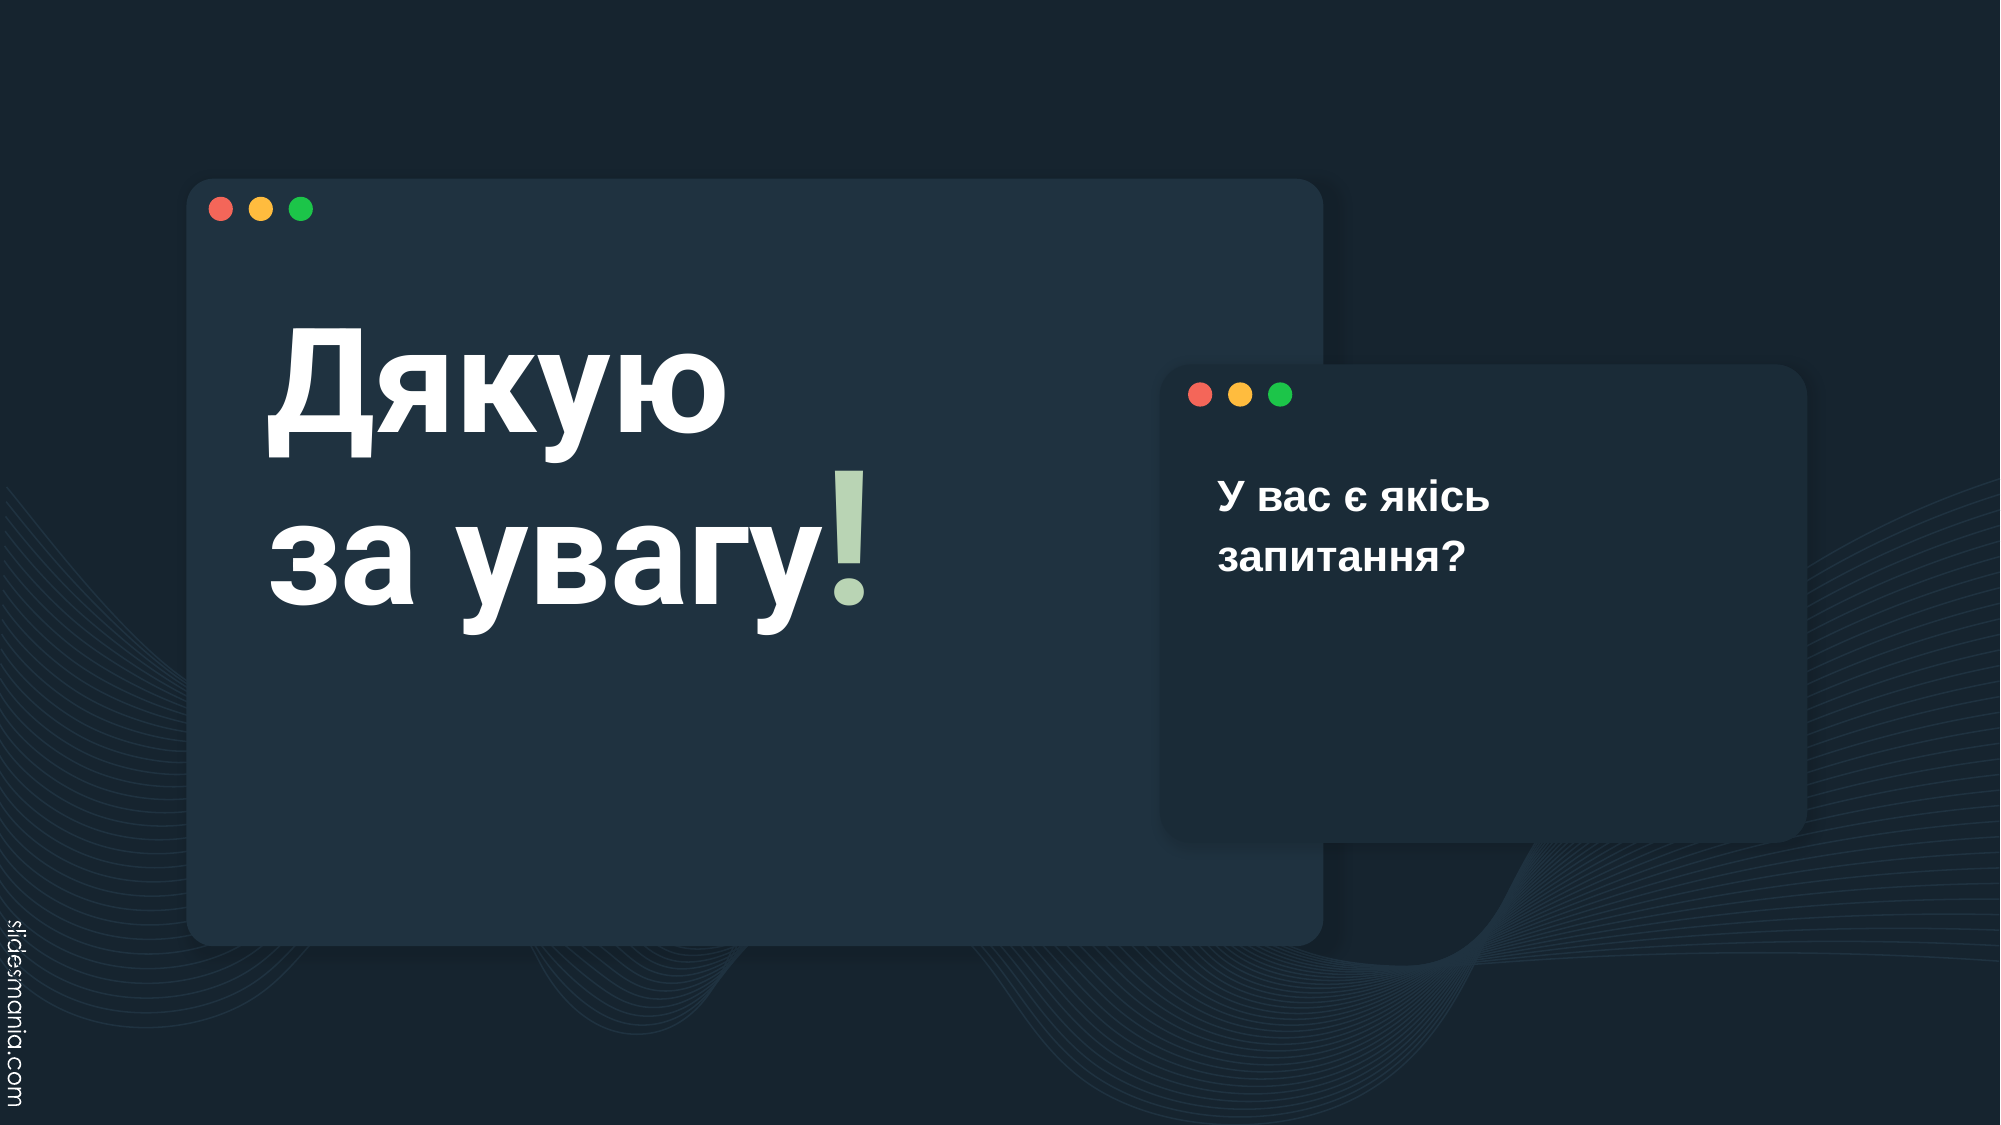

# Дякую за увагу!
У вас є якісь запитання?